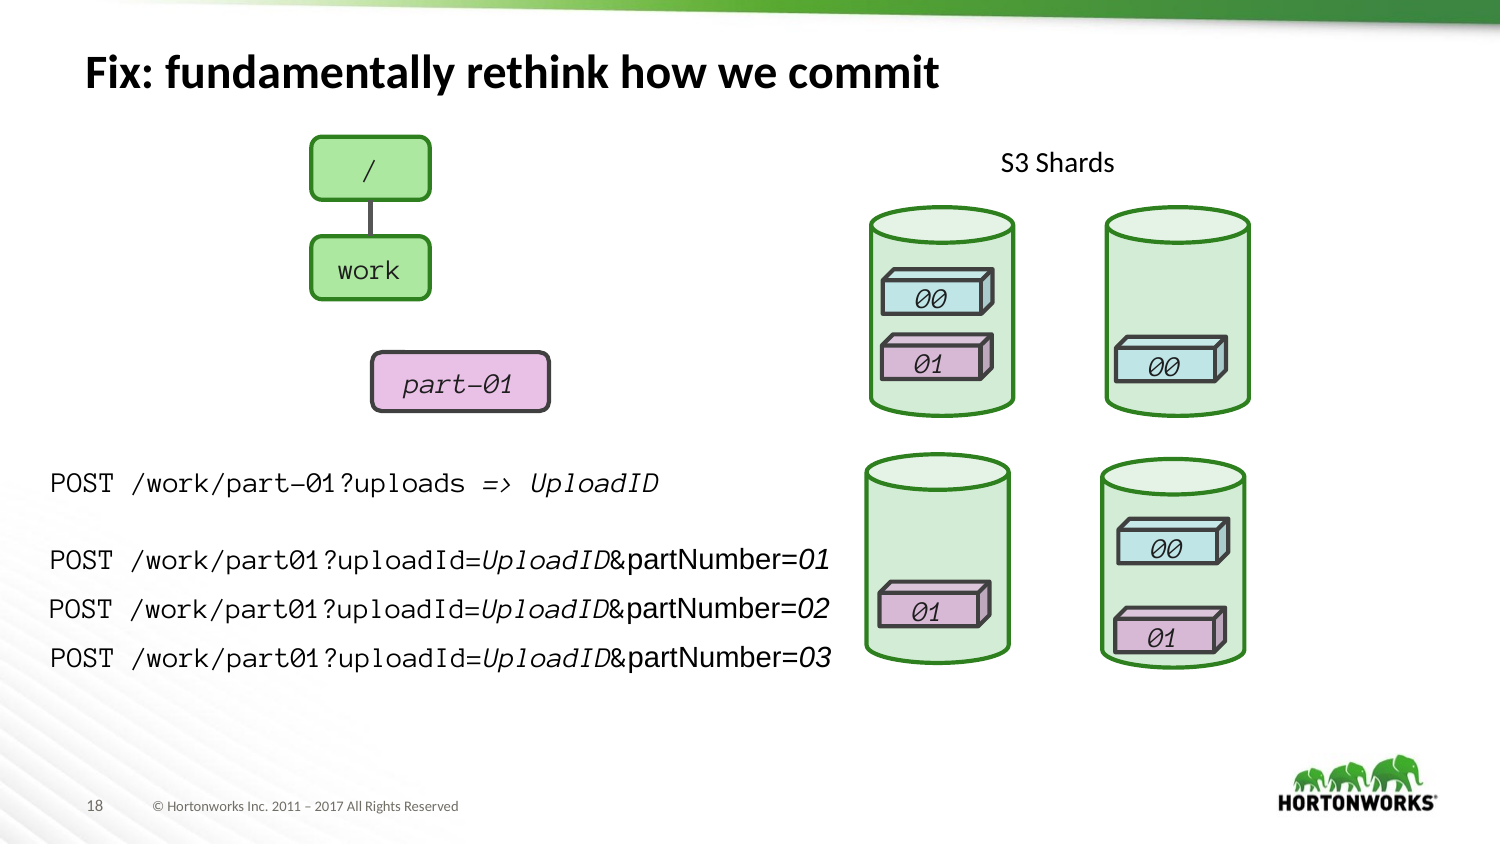

# Fix: fundamentally rethink how we commit
S3 Shards
/

work
00
01
00
part-01

POST /work/part-01?uploads => UploadID

00
POST /work/part01?uploadId=UploadID&partNumber=01
01
POST /work/part01?uploadId=UploadID&partNumber=02
01
POST /work/part01?uploadId=UploadID&partNumber=03